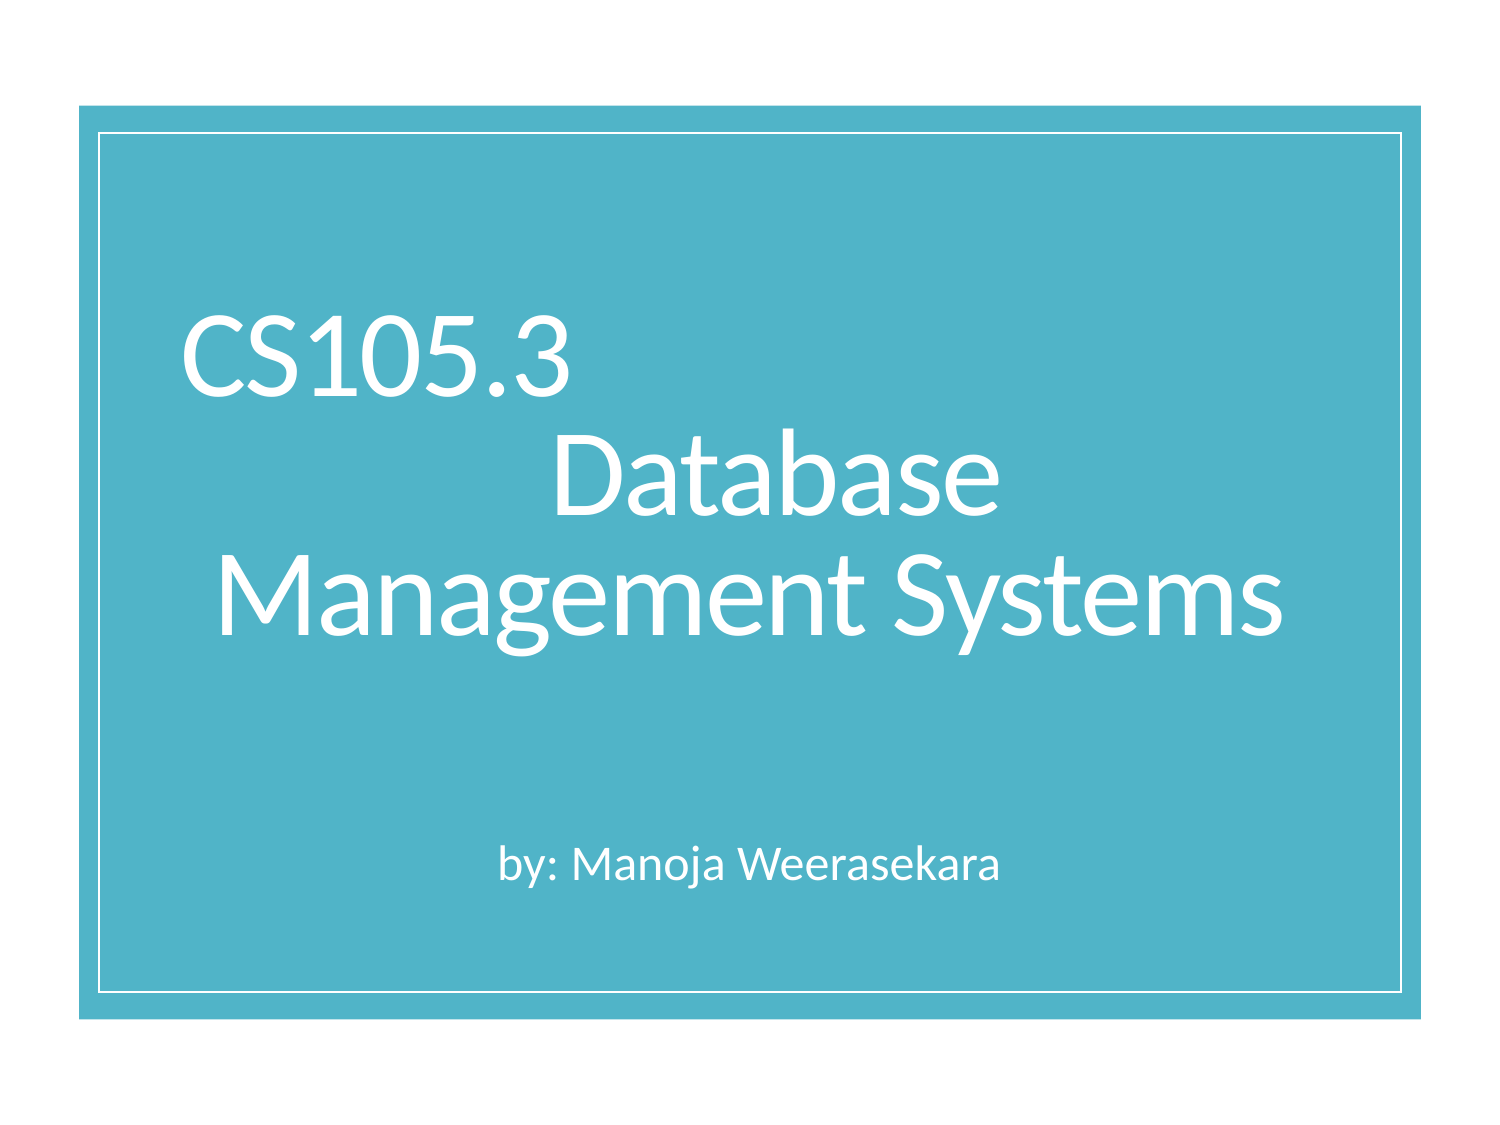

# CS105.3                                Database Management Systems

by: Manoja Weerasekara